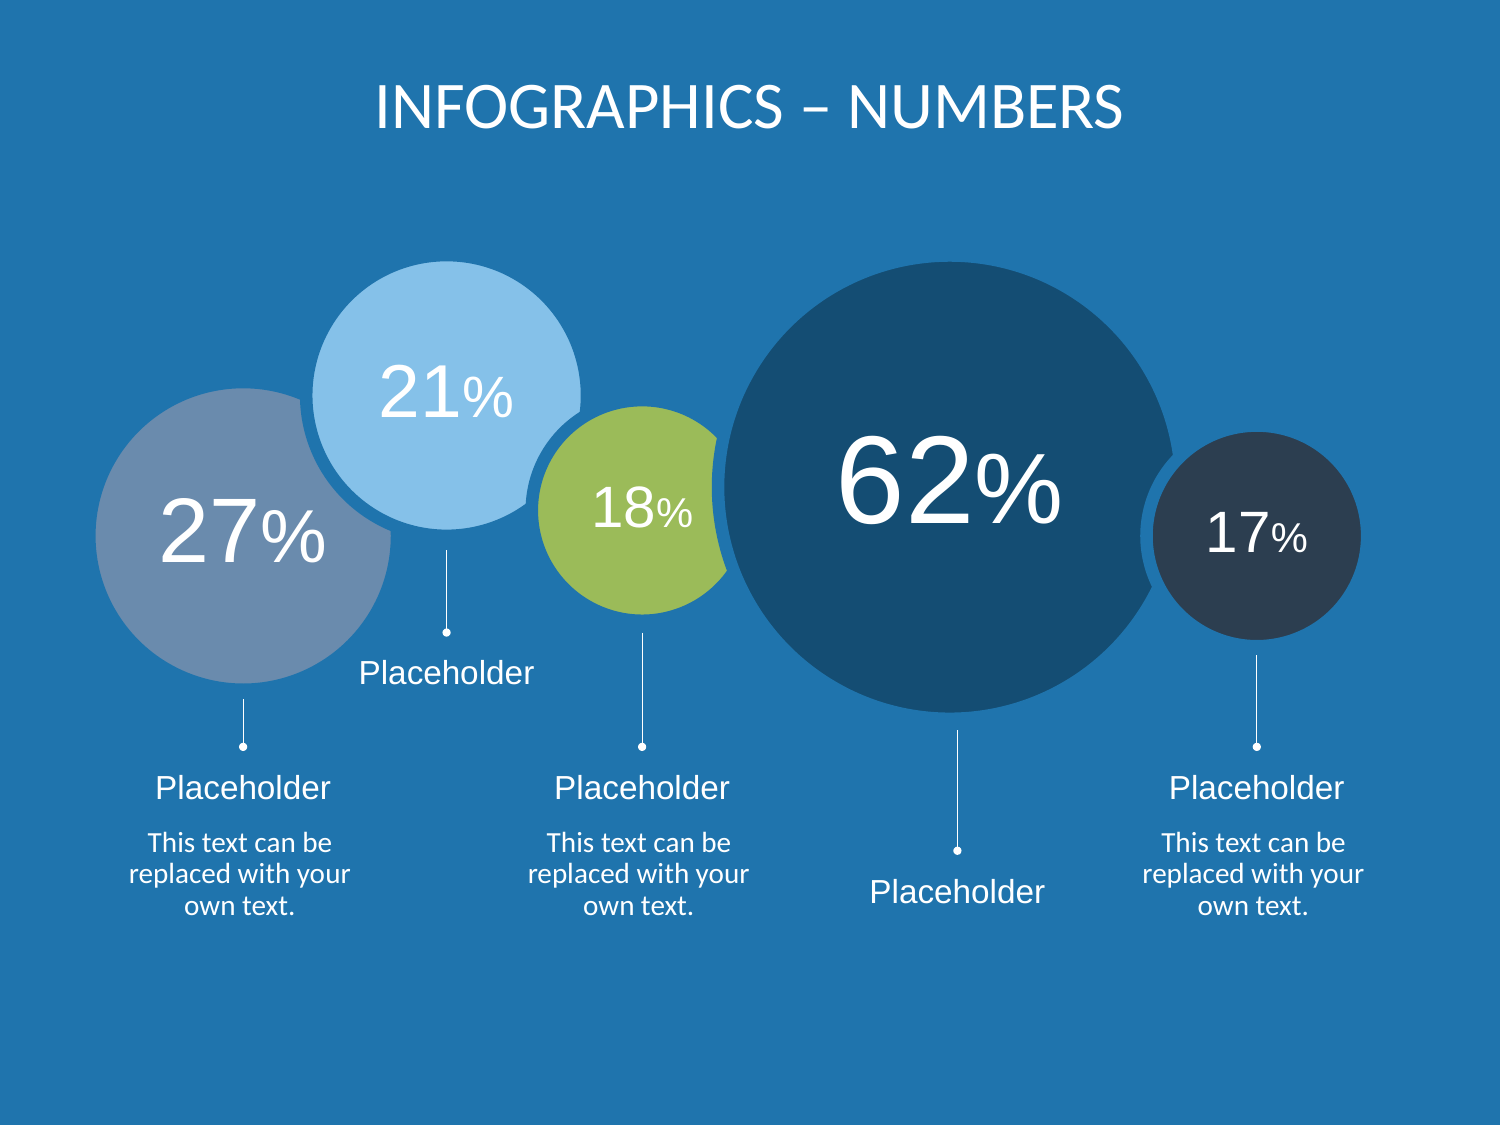

# Infographics – Numbers
21%
62%
27%
18%
17%
Placeholder
Placeholder
This text can be
replaced with your
own text.
Placeholder
Placeholder
This text can be
replaced with your
own text.
Placeholder
This text can be
replaced with your
own text.